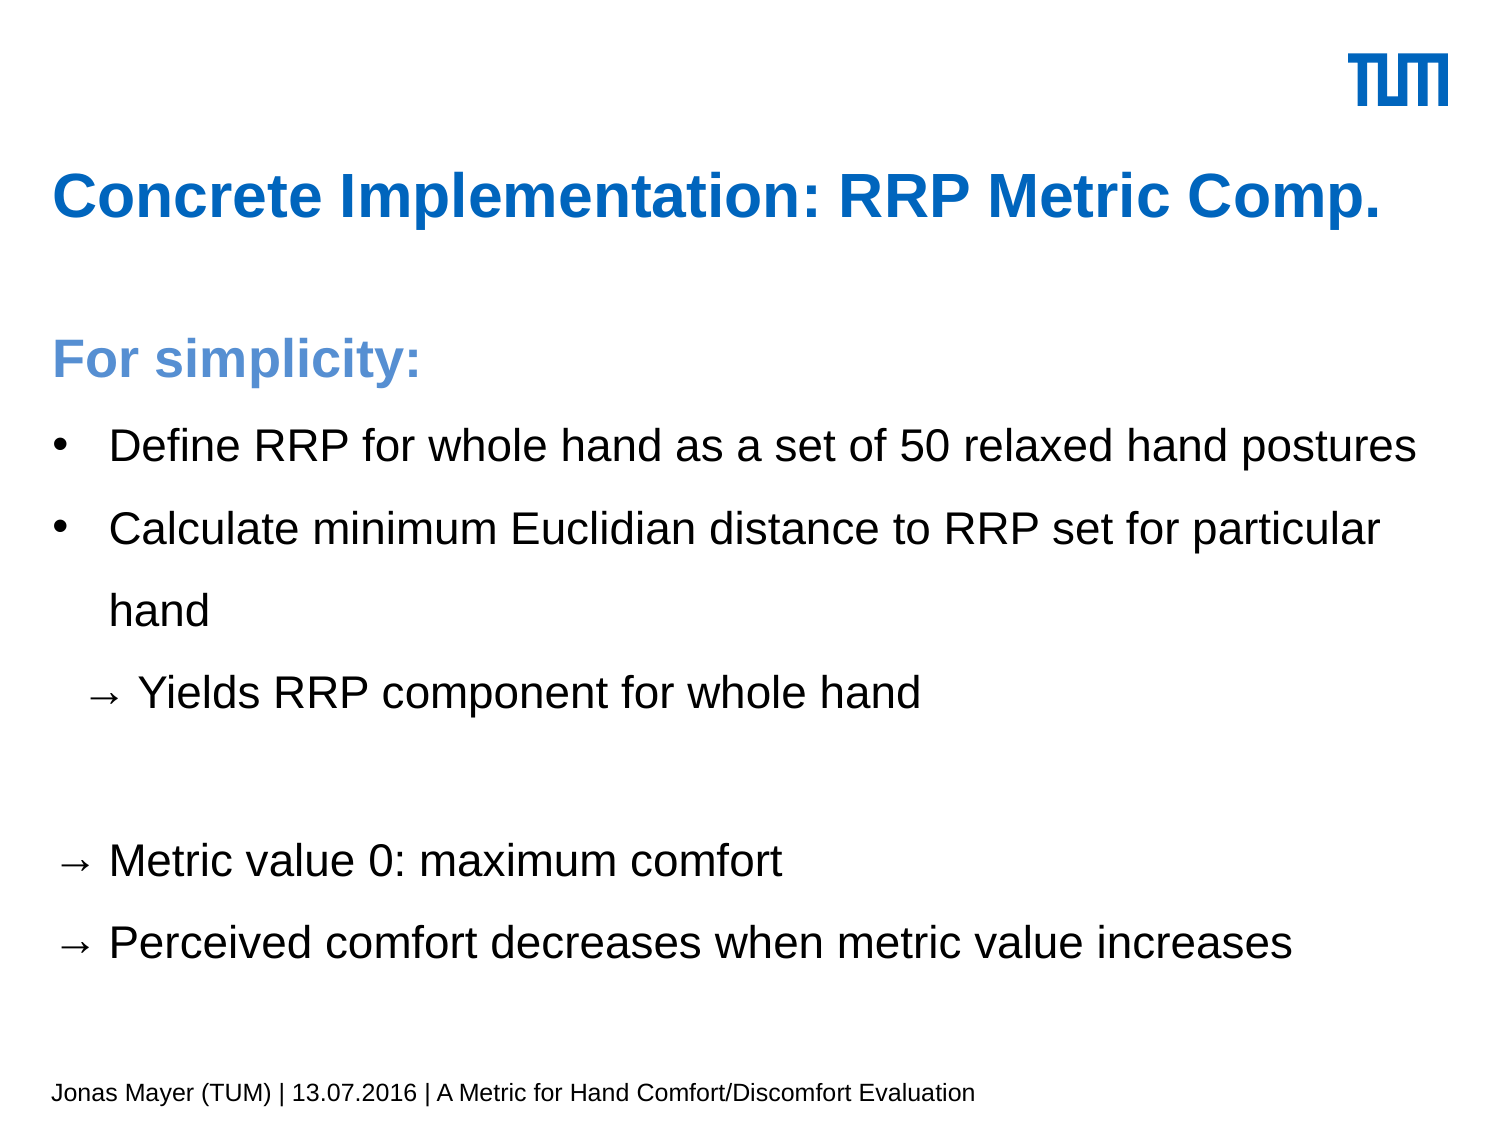

# Concrete Implementation: RRP Metric Comp.
For simplicity:
Define RRP for whole hand as a set of 50 relaxed hand postures
Calculate minimum Euclidian distance to RRP set for particular hand
Yields RRP component for whole hand

Metric value 0: maximum comfort
Perceived comfort decreases when metric value increases

Jonas Mayer (TUM) | 13.07.2016 | A Metric for Hand Comfort/Discomfort Evaluation